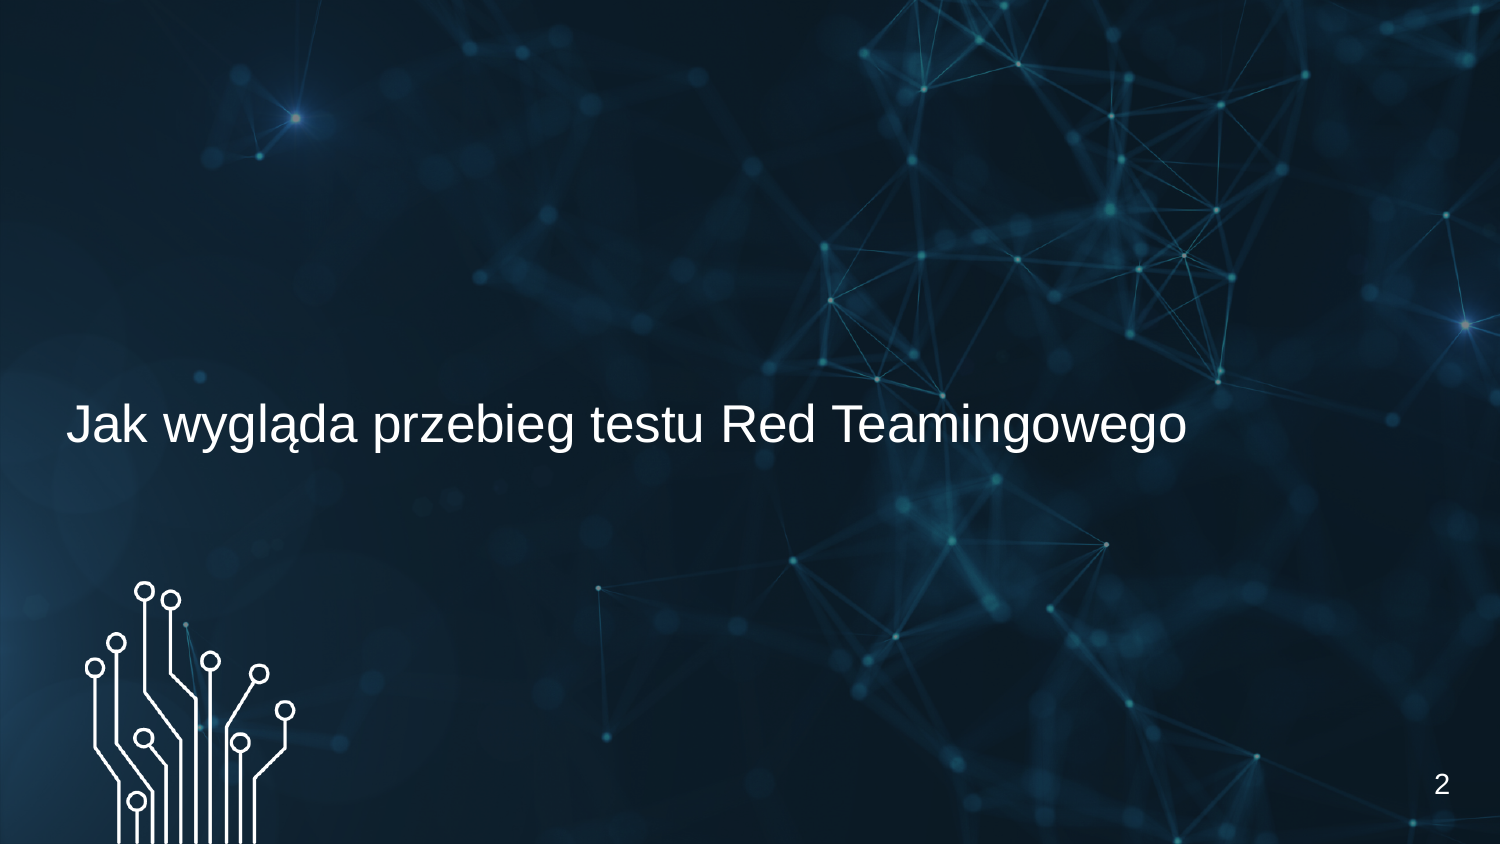

# Jak wygląda przebieg testu Red Teamingowego
2